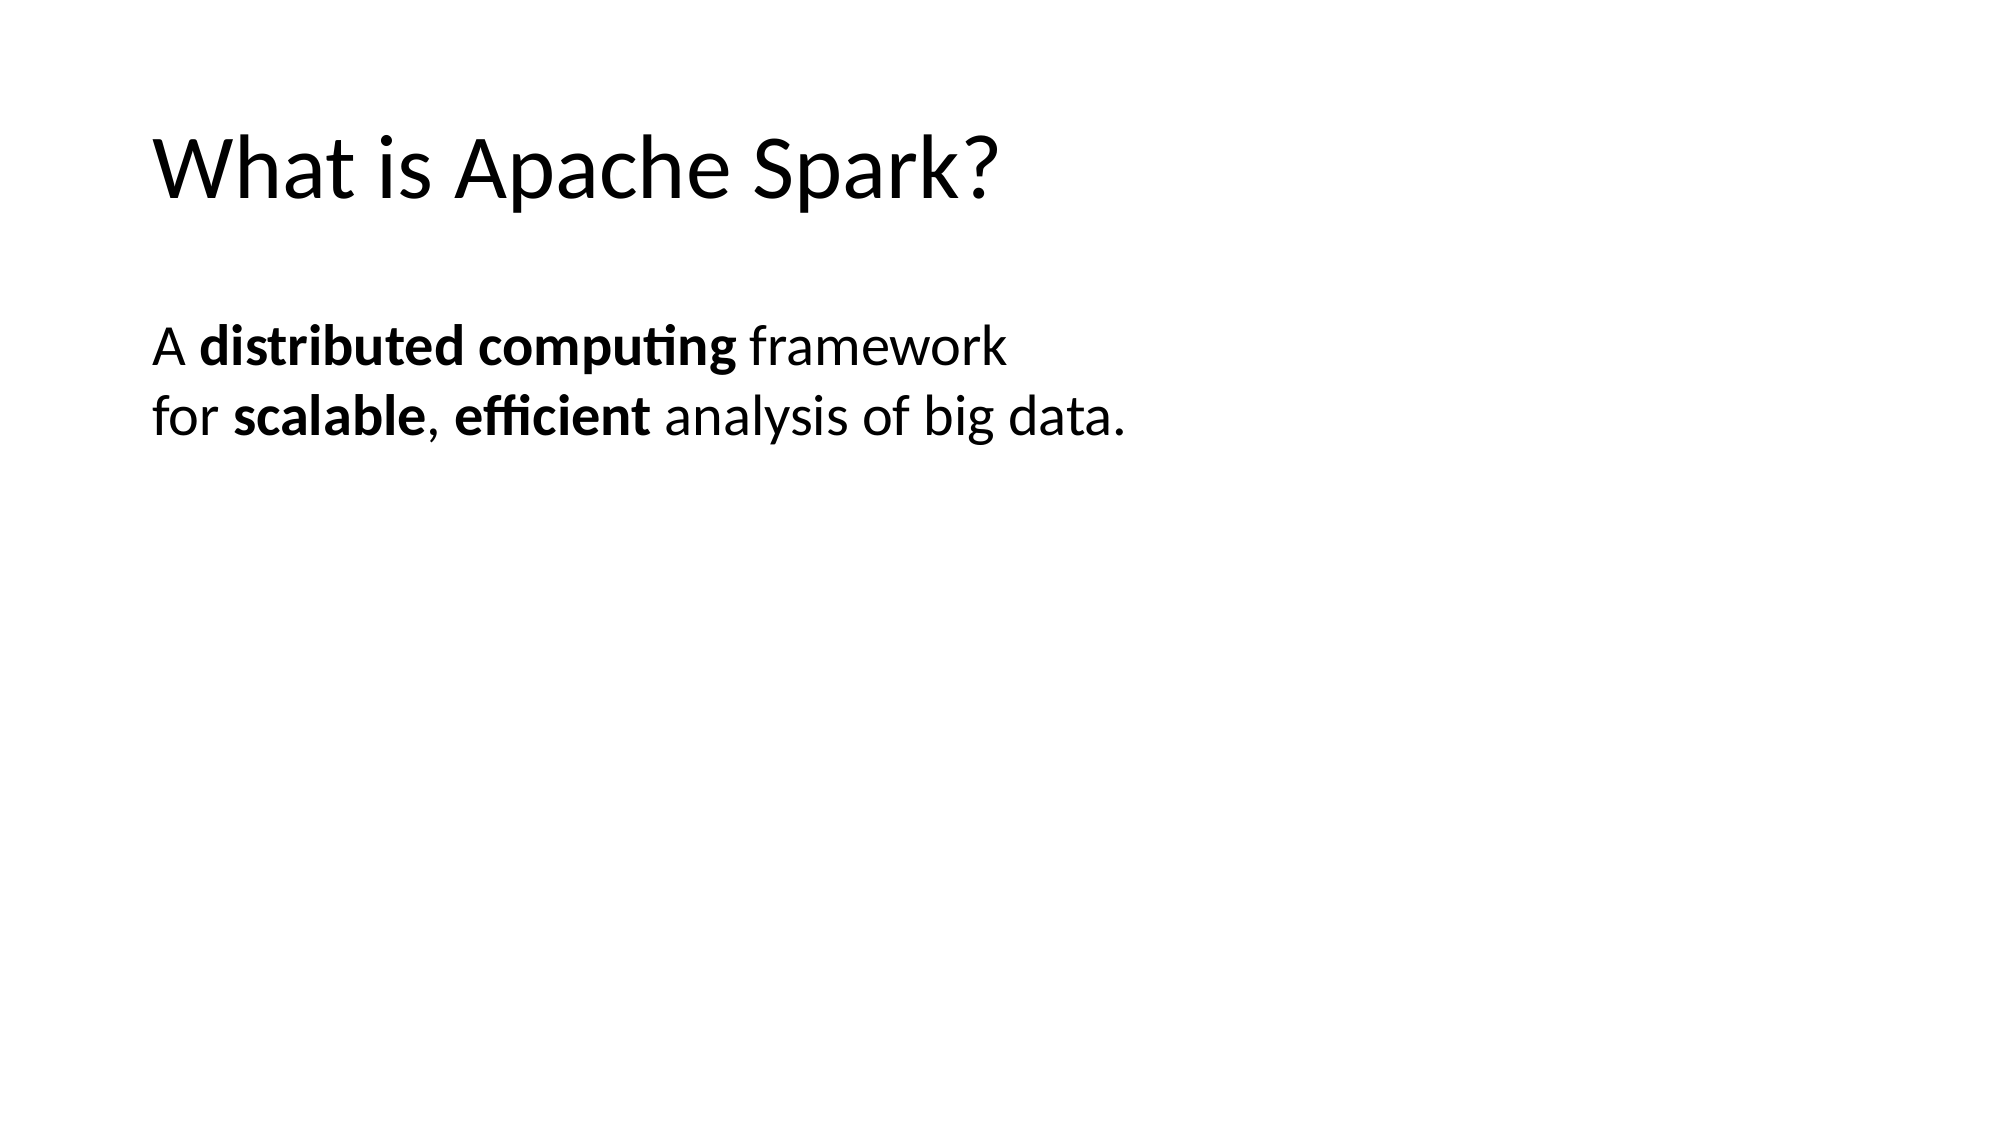

# What is Apache Spark?
A distributed computing framework
for scalable, efficient analysis of big data.